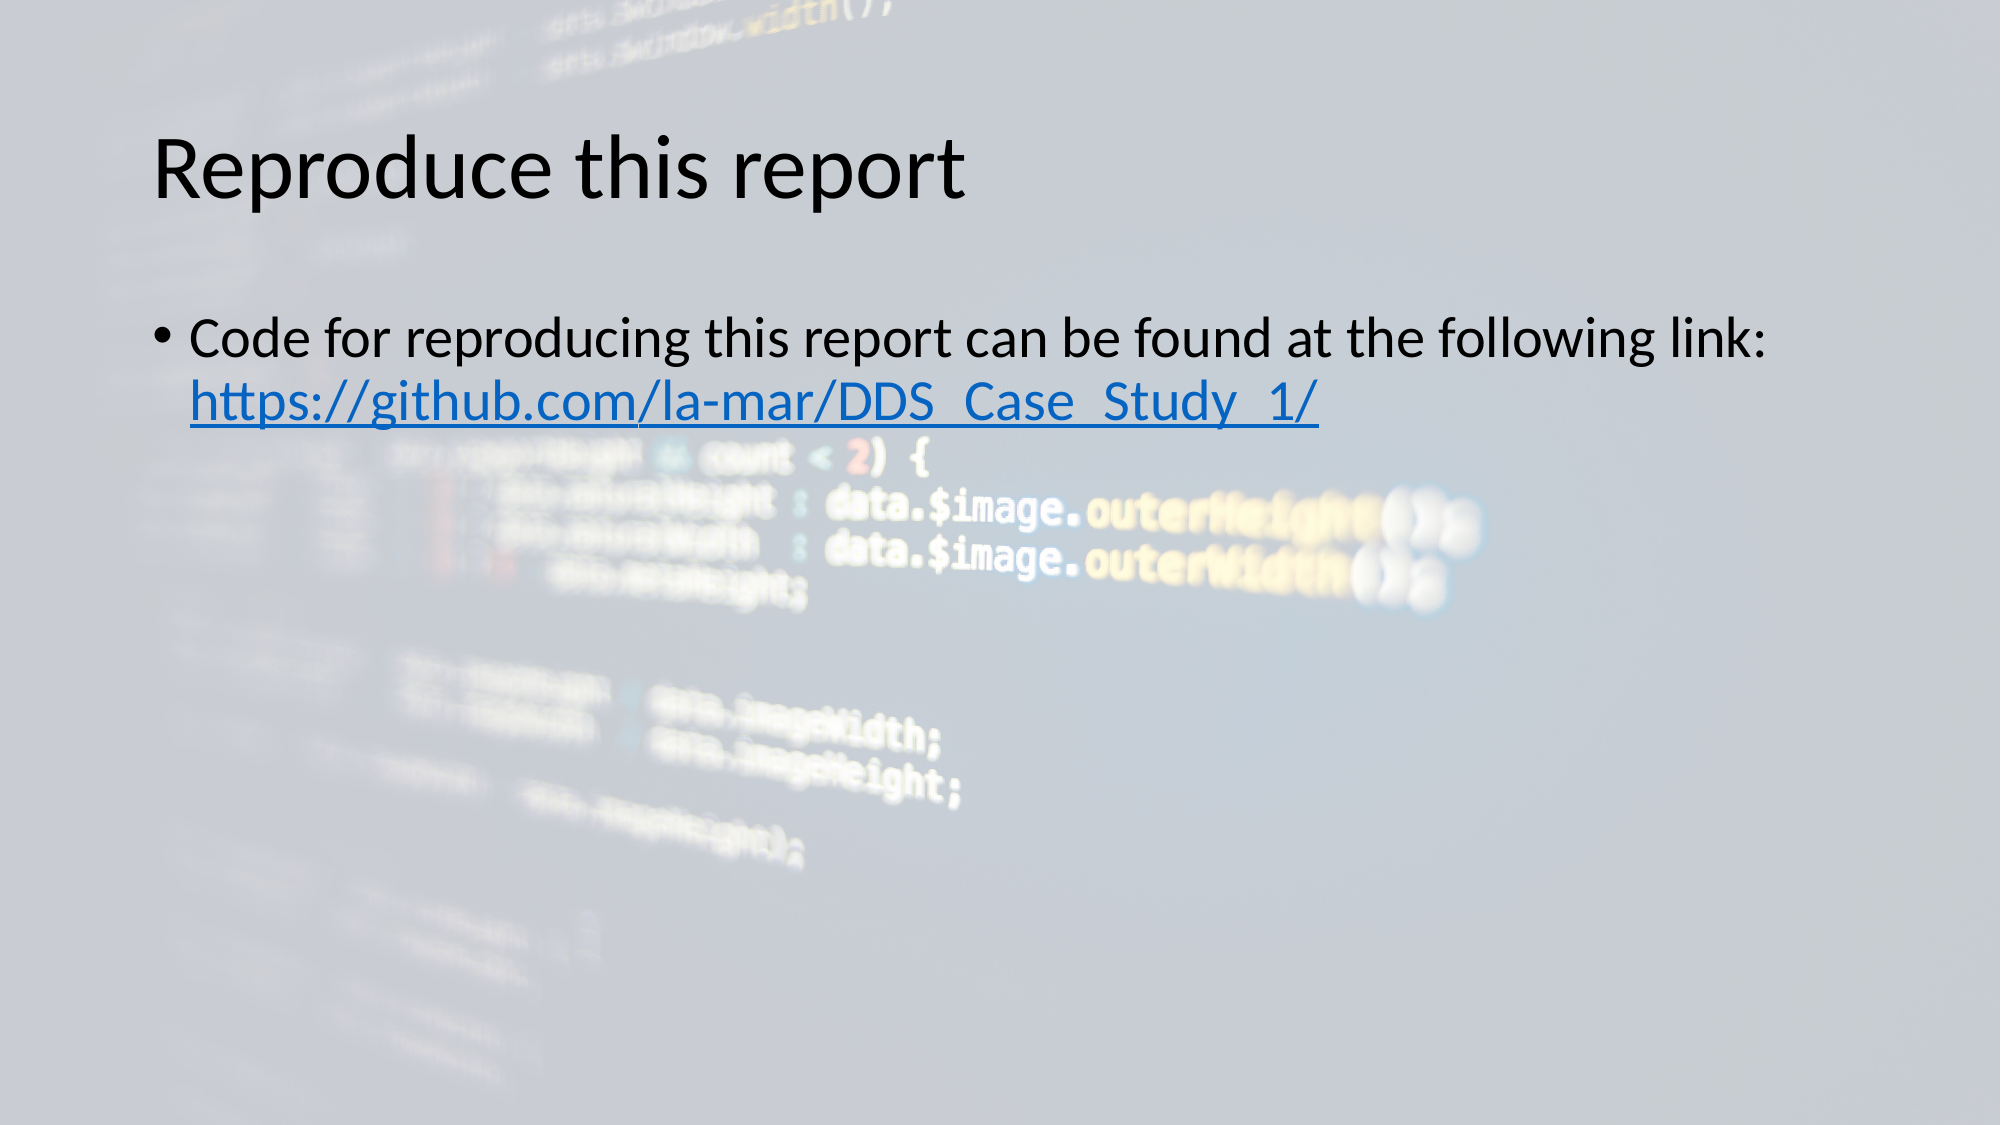

# Reproduce this report
Code for reproducing this report can be found at the following link:  https://github.com/la-mar/DDS_Case_Study_1/